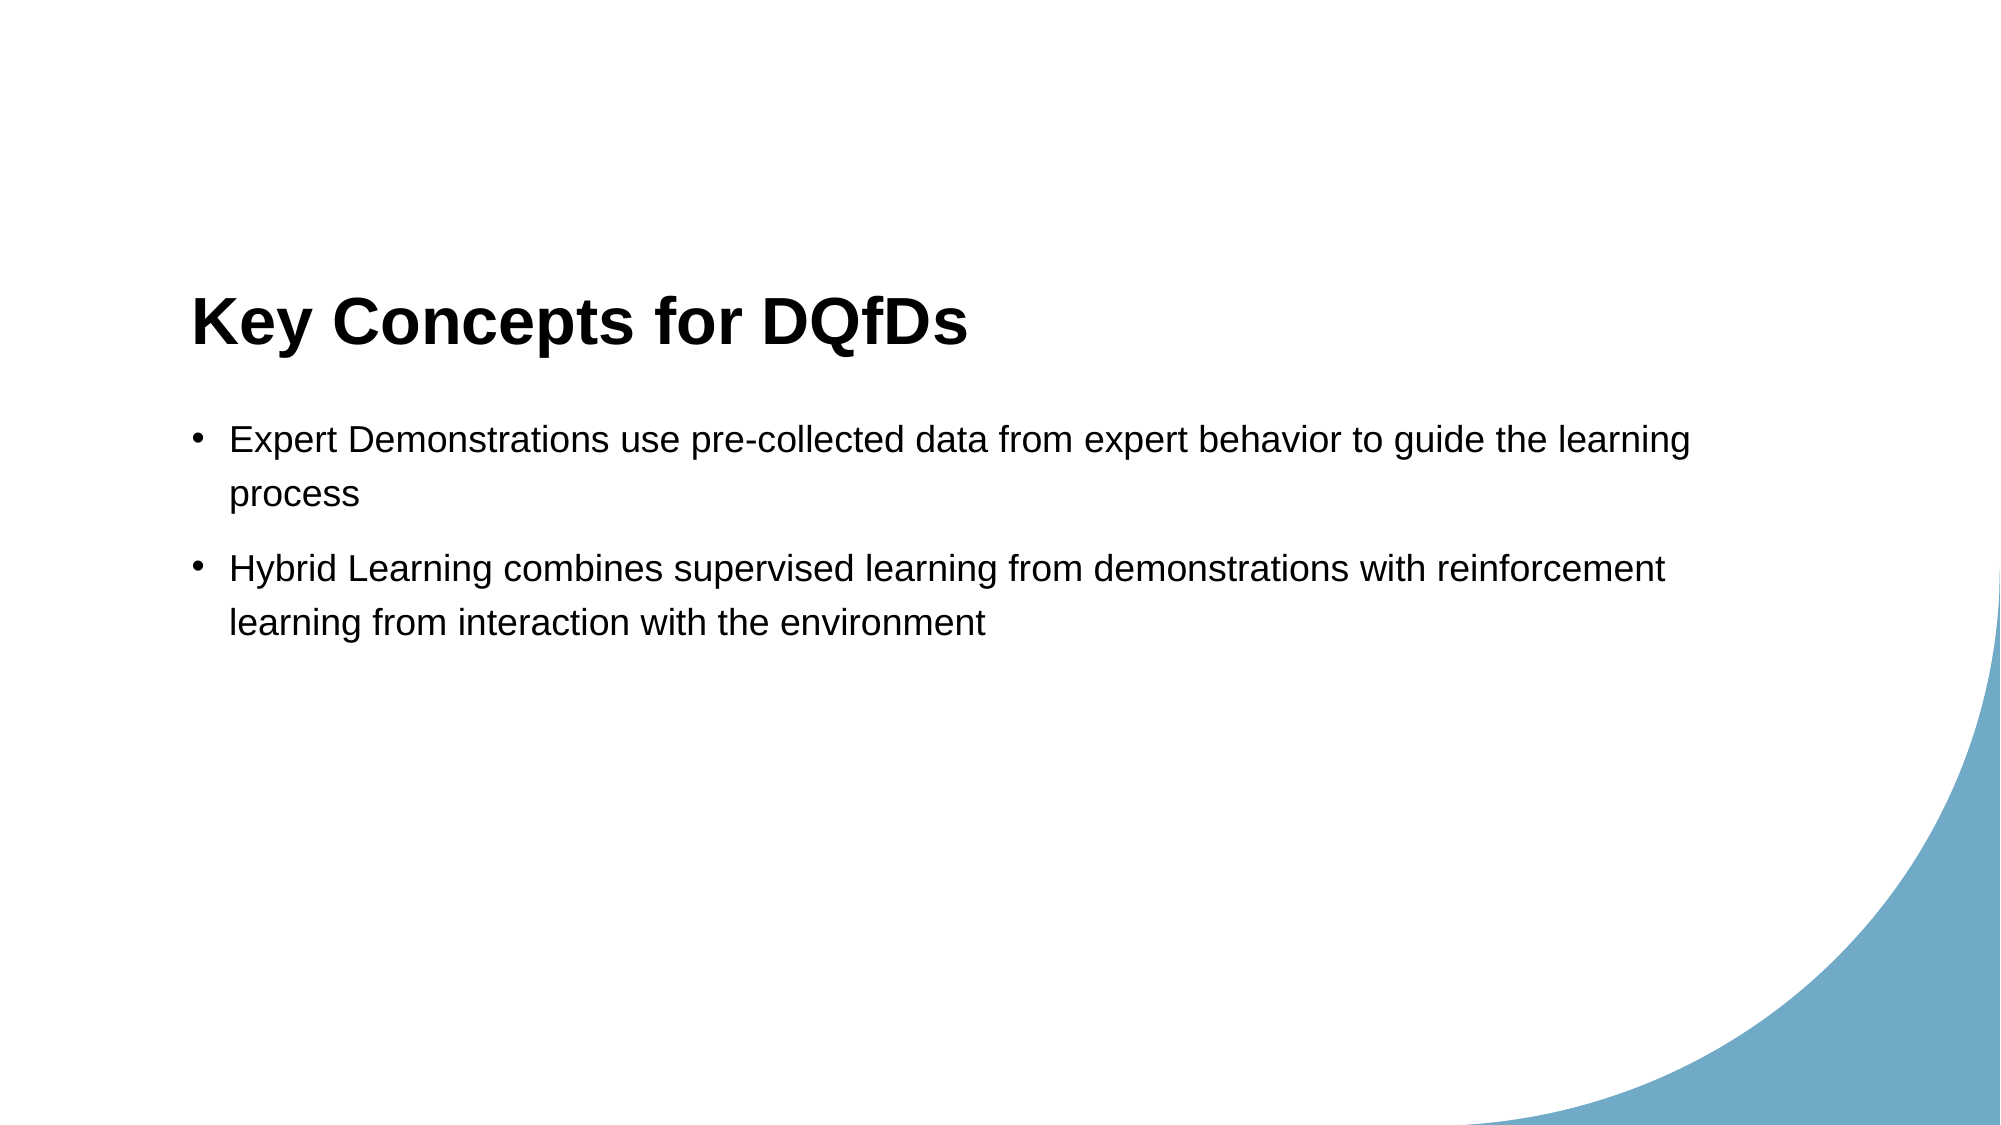

# Key Concepts for DQfDs
Expert Demonstrations use pre-collected data from expert behavior to guide the learning process
Hybrid Learning combines supervised learning from demonstrations with reinforcement learning from interaction with the environment